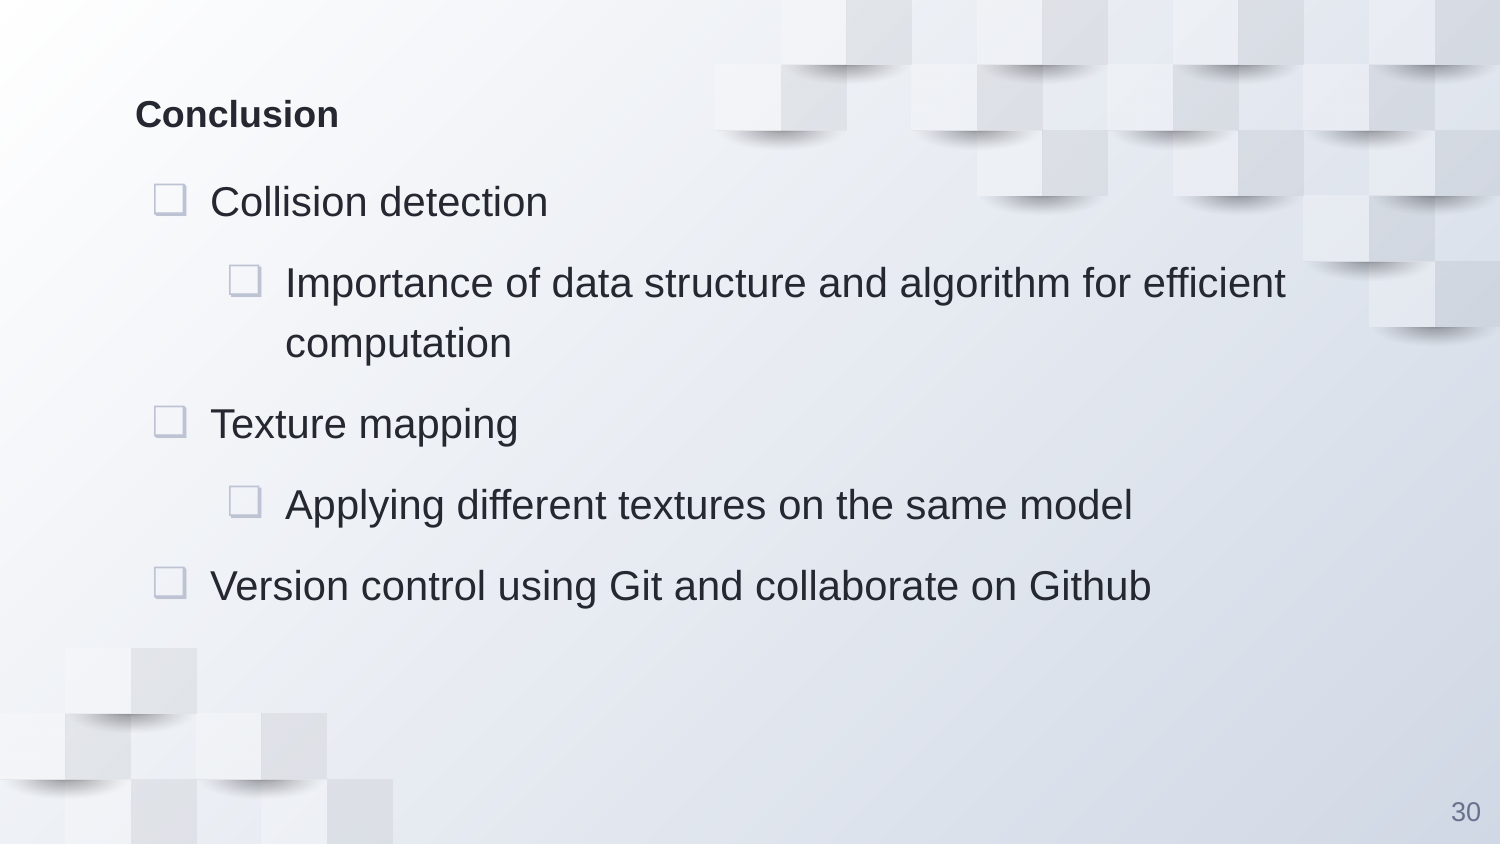

# Conclusion
Collision detection
Importance of data structure and algorithm for efficient computation
Texture mapping
Applying different textures on the same model
Version control using Git and collaborate on Github
30